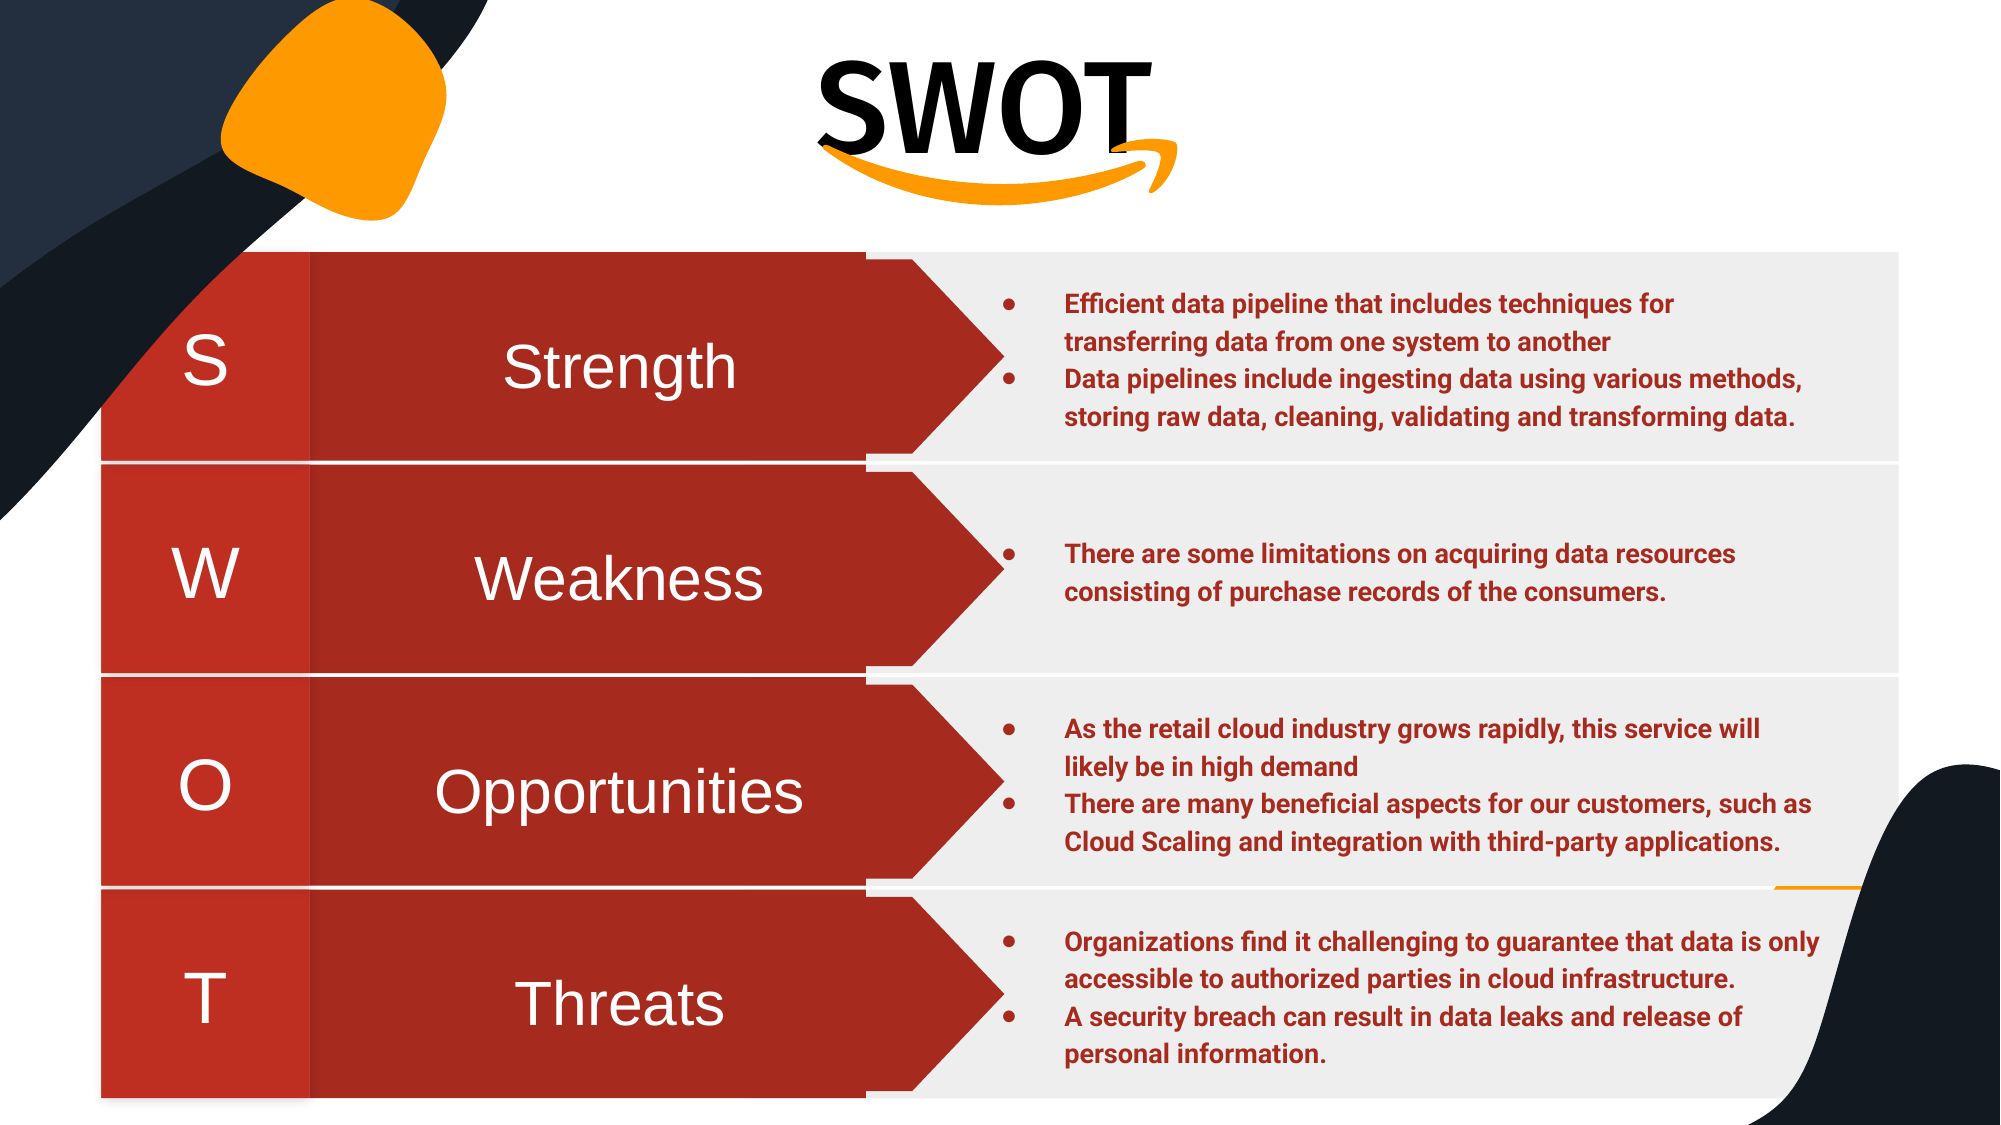

SWOT

S

Efficient data pipeline that includes techniques for transferring data from one system to another
Data pipelines include ingesting data using various methods, storing raw data, cleaning, validating and transforming data.
Strength

W

There are some limitations on acquiring data resources consisting of purchase records of the consumers.
Weakness

O

As the retail cloud industry grows rapidly, this service will likely be in high demand
There are many beneficial aspects for our customers, such as Cloud Scaling and integration with third-party applications.
Opportunities

T

Organizations find it challenging to guarantee that data is only accessible to authorized parties in cloud infrastructure.
A security breach can result in data leaks and release of personal information.
Threats